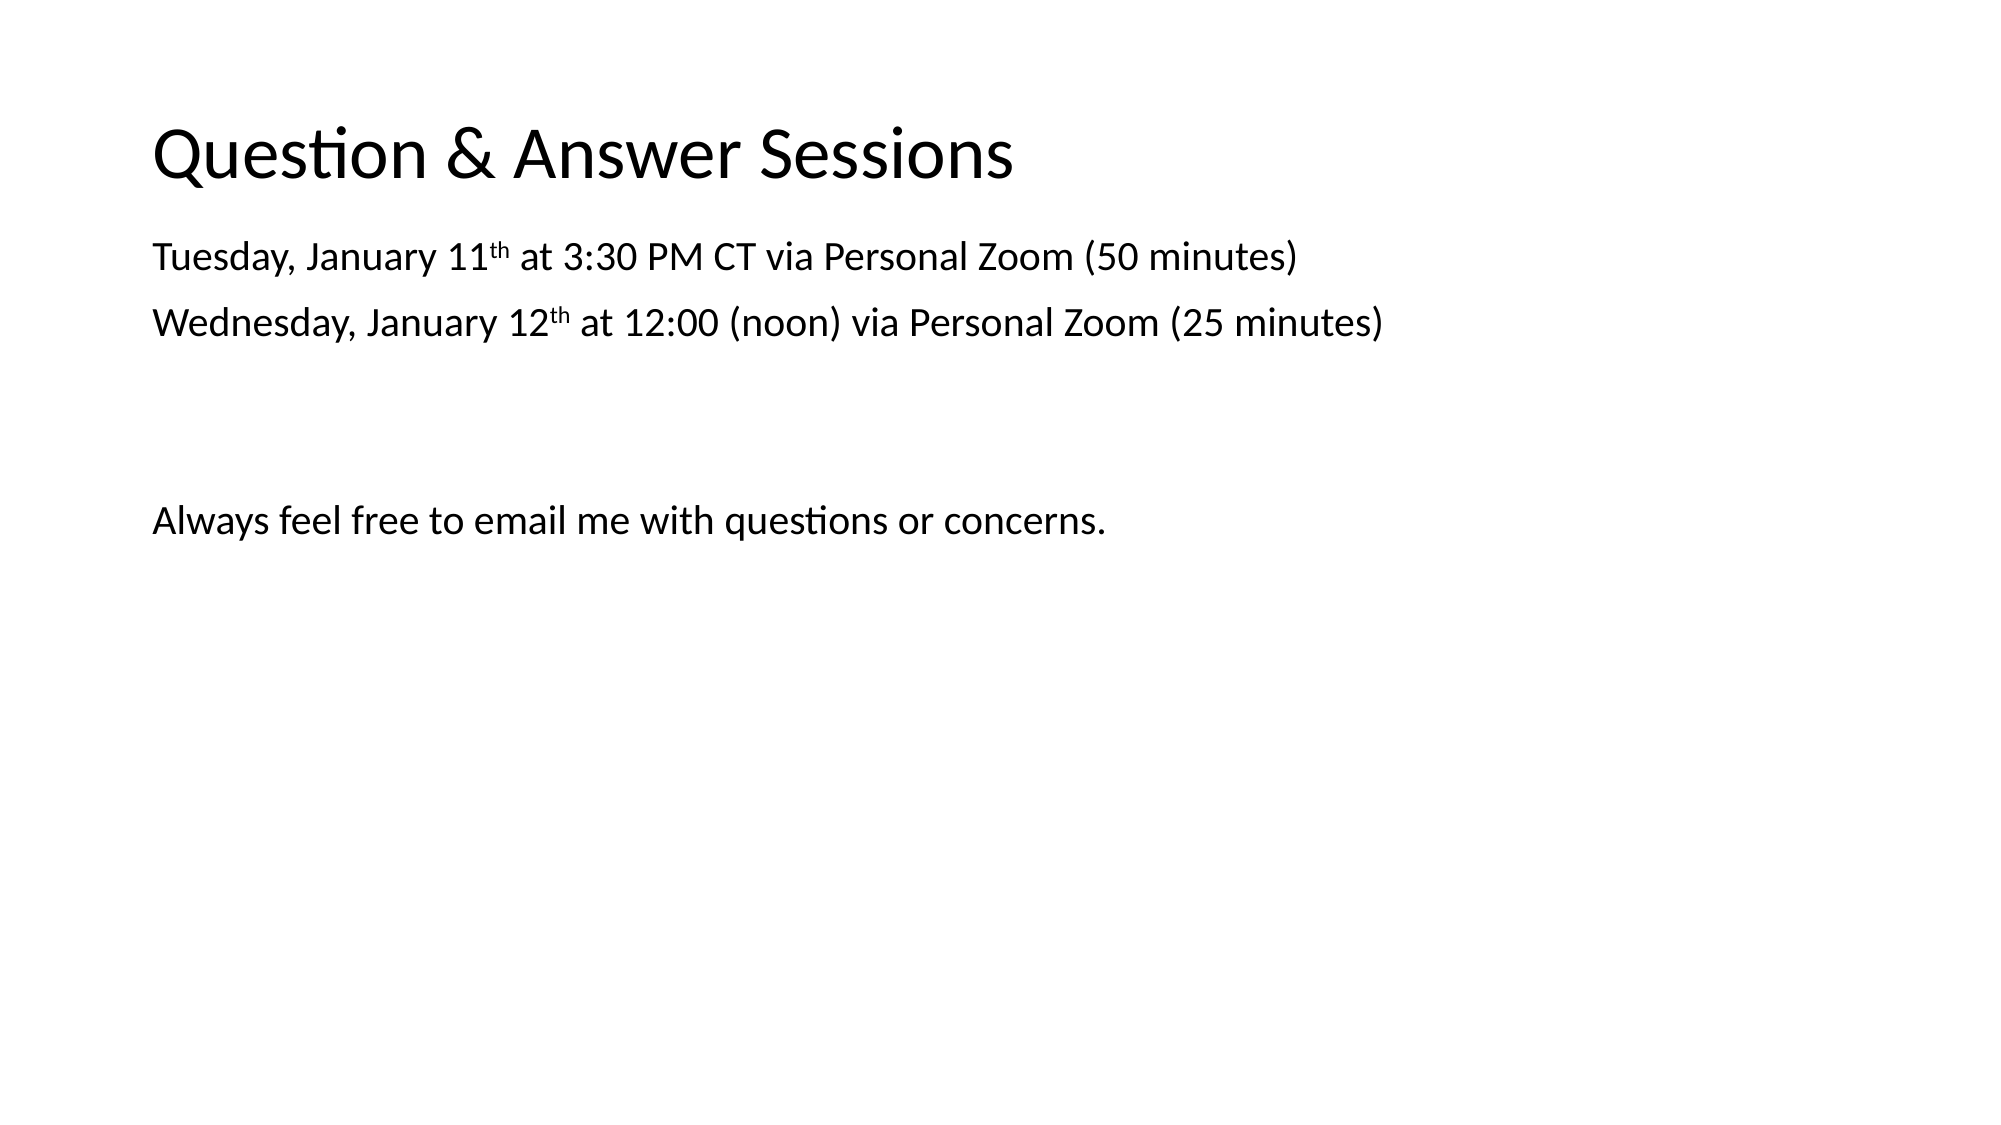

# Question & Answer Sessions
Tuesday, January 11th at 3:30 PM CT via Personal Zoom (50 minutes)
Wednesday, January 12th at 12:00 (noon) via Personal Zoom (25 minutes)

Always feel free to email me with questions or concerns.